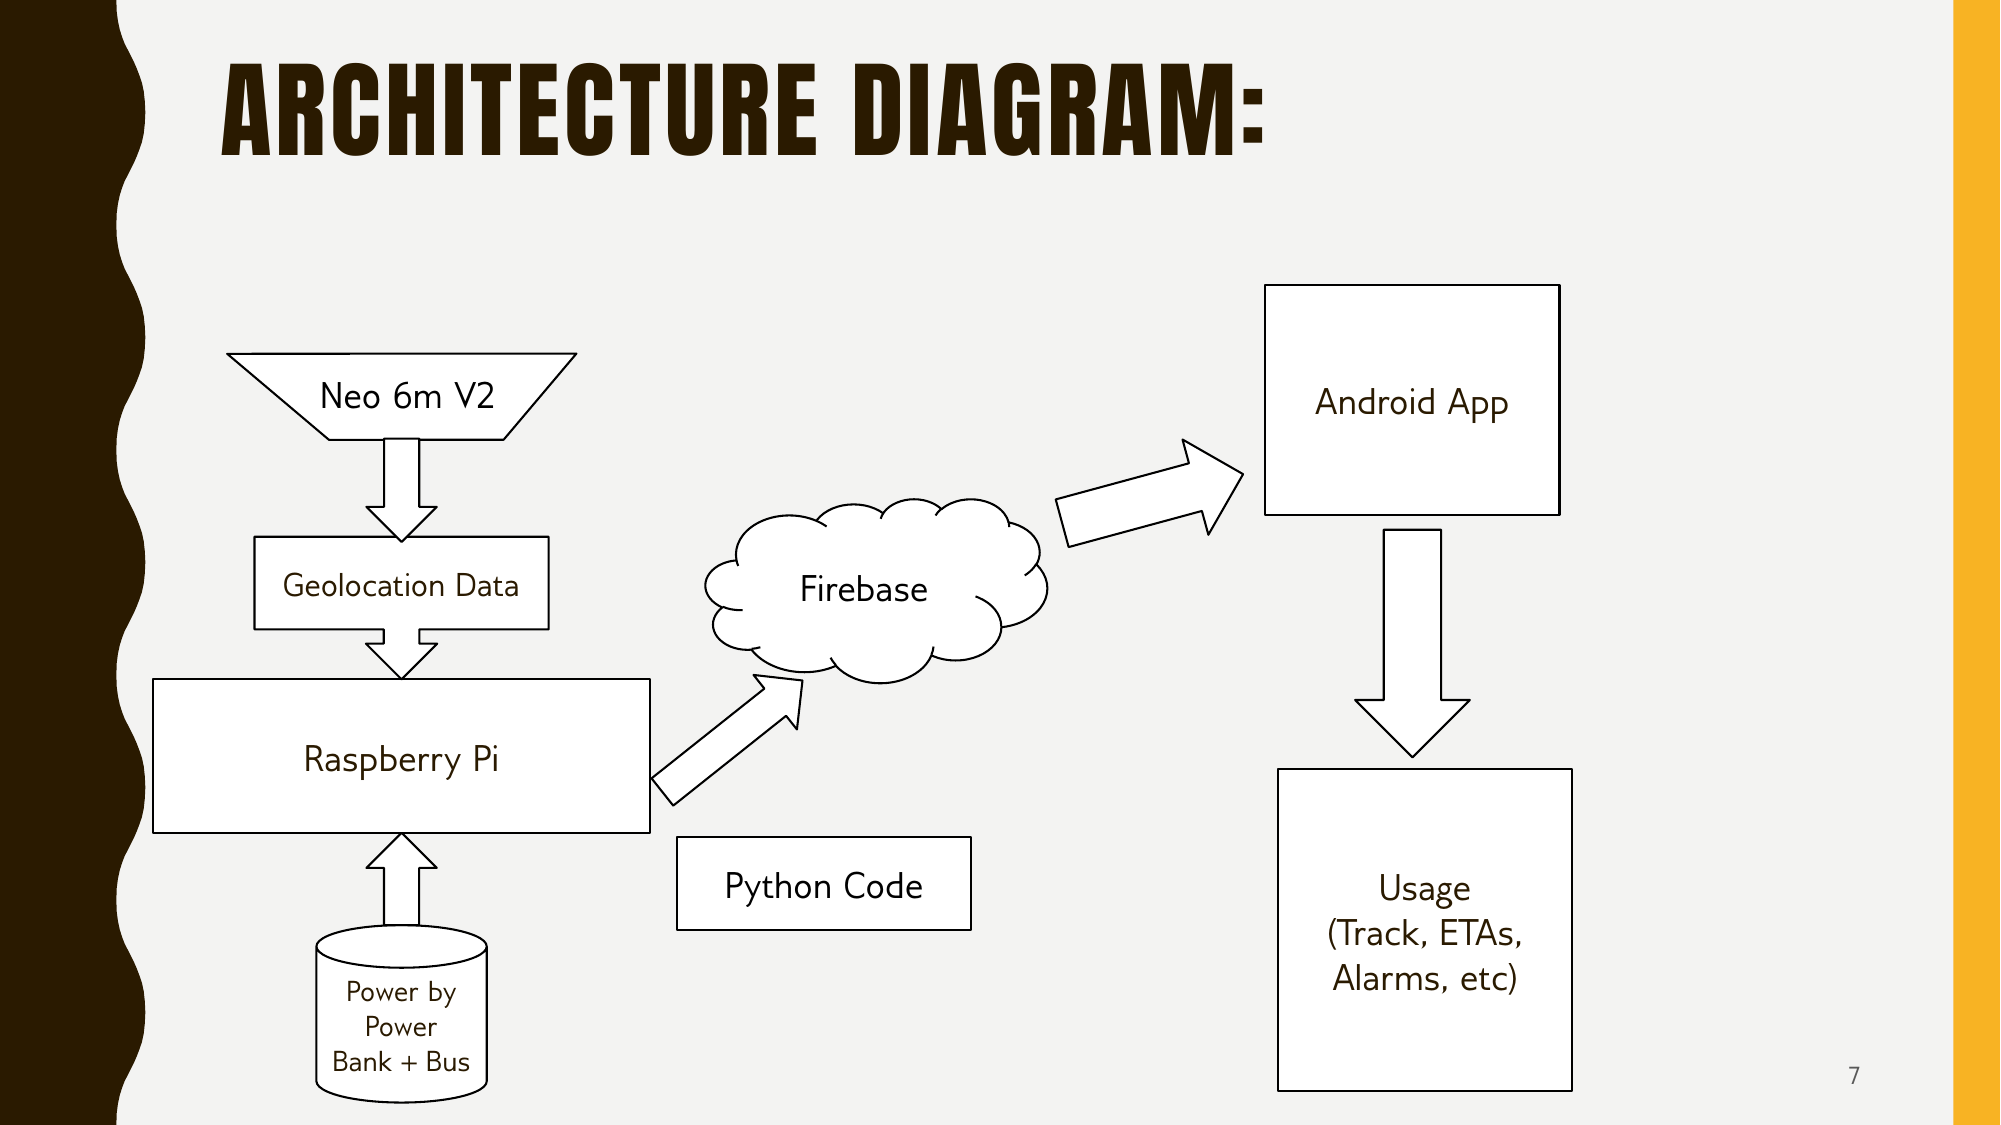

# ARCHITECTURE DIAGRAM:

Android App
Neo 6m V2

Firebase

Geolocation Data
Raspberry Pi

Usage
(Track, ETAs, Alarms, etc)

Python Code
Power by Power Bank + Bus
7